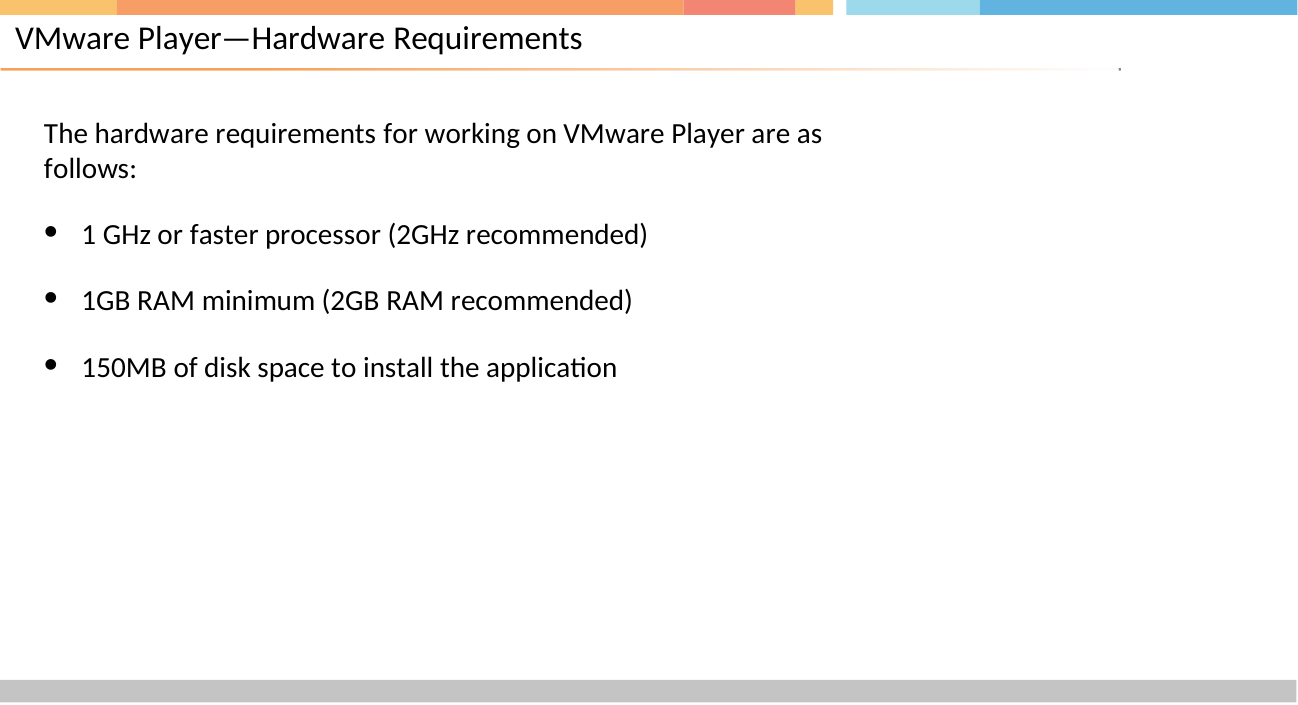

# VMware Player—Hardware Requirements

The hardware requirements for working on VMware Player are as follows:

1 GHz or faster processor (2GHz recommended)

1GB RAM minimum (2GB RAM recommended)

150MB of disk space to install the application